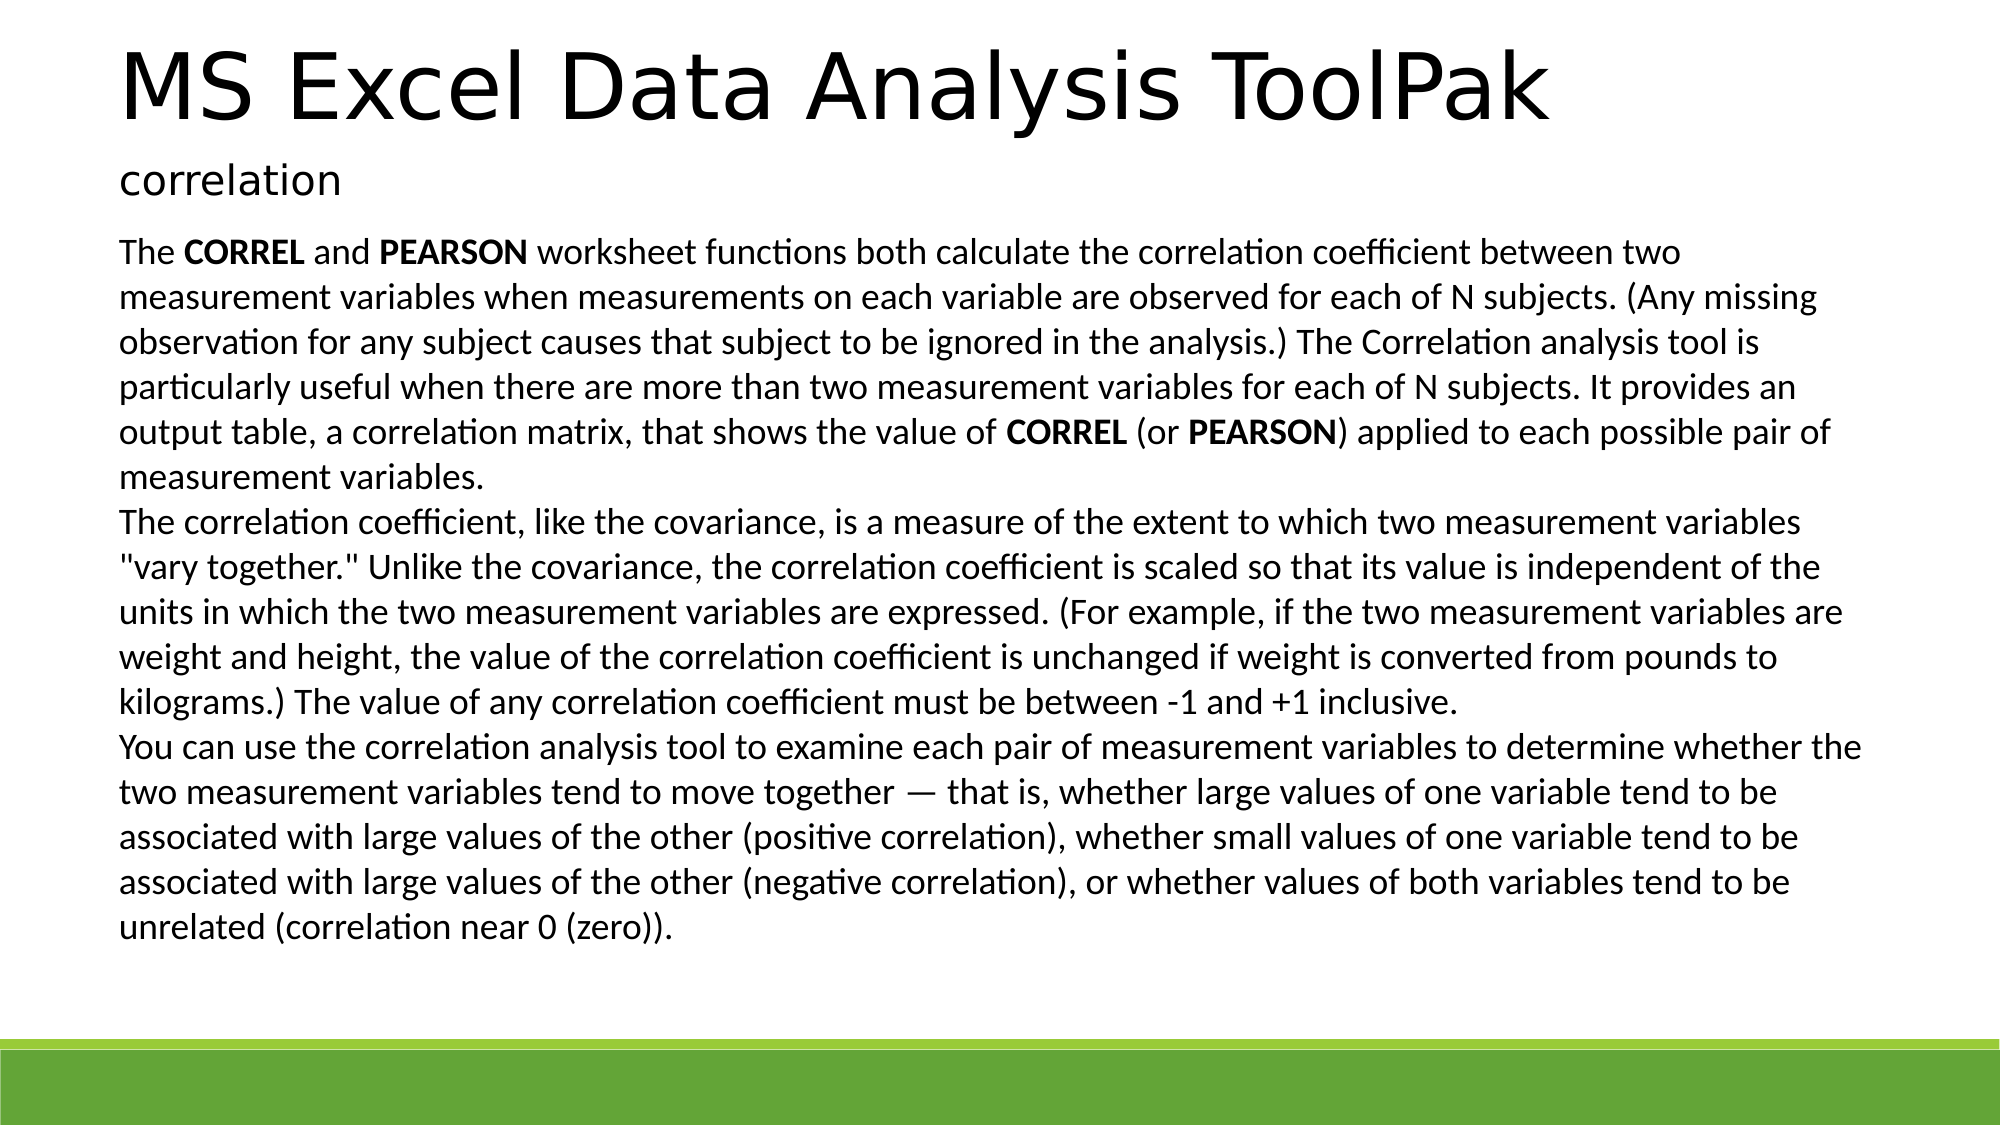

MS Excel Data Analysis ToolPak

correlation

The CORREL and PEARSON worksheet functions both calculate the correlation coefficient between two measurement variables when measurements on each variable are observed for each of N subjects. (Any missing observation for any subject causes that subject to be ignored in the analysis.) The Correlation analysis tool is particularly useful when there are more than two measurement variables for each of N subjects. It provides an output table, a correlation matrix, that shows the value of CORREL (or PEARSON) applied to each possible pair of measurement variables.
The correlation coefficient, like the covariance, is a measure of the extent to which two measurement variables "vary together." Unlike the covariance, the correlation coefficient is scaled so that its value is independent of the units in which the two measurement variables are expressed. (For example, if the two measurement variables are weight and height, the value of the correlation coefficient is unchanged if weight is converted from pounds to kilograms.) The value of any correlation coefficient must be between -1 and +1 inclusive.
You can use the correlation analysis tool to examine each pair of measurement variables to determine whether the two measurement variables tend to move together — that is, whether large values of one variable tend to be associated with large values of the other (positive correlation), whether small values of one variable tend to be associated with large values of the other (negative correlation), or whether values of both variables tend to be unrelated (correlation near 0 (zero)).